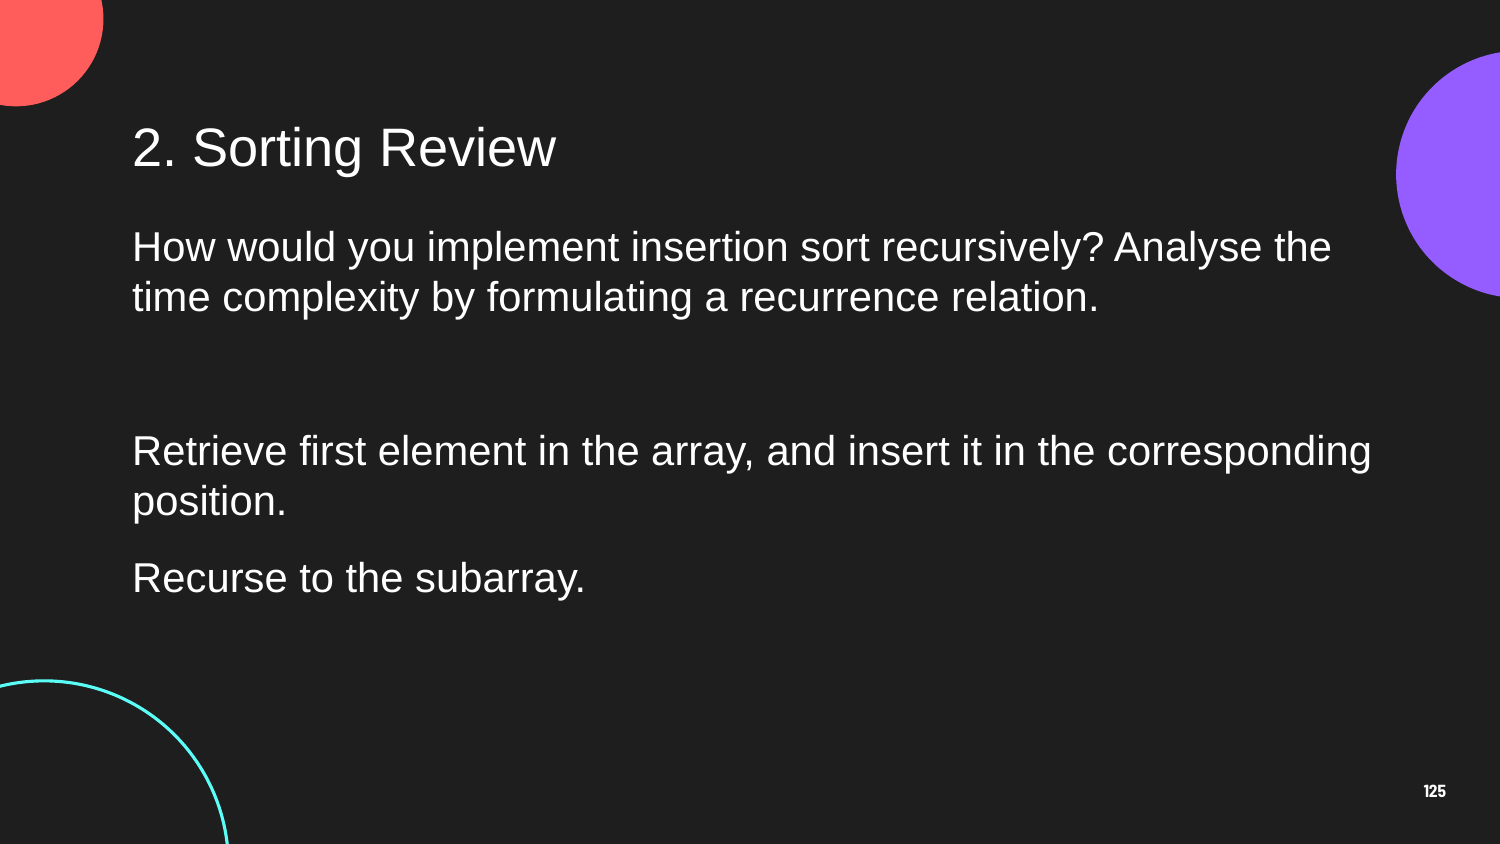

2. Sorting Review

How would you implement insertion sort recursively? Analyse the time complexity by formulating a recurrence relation.
Retrieve first element in the array, and insert it in the corresponding position.

Recurse to the subarray.
125